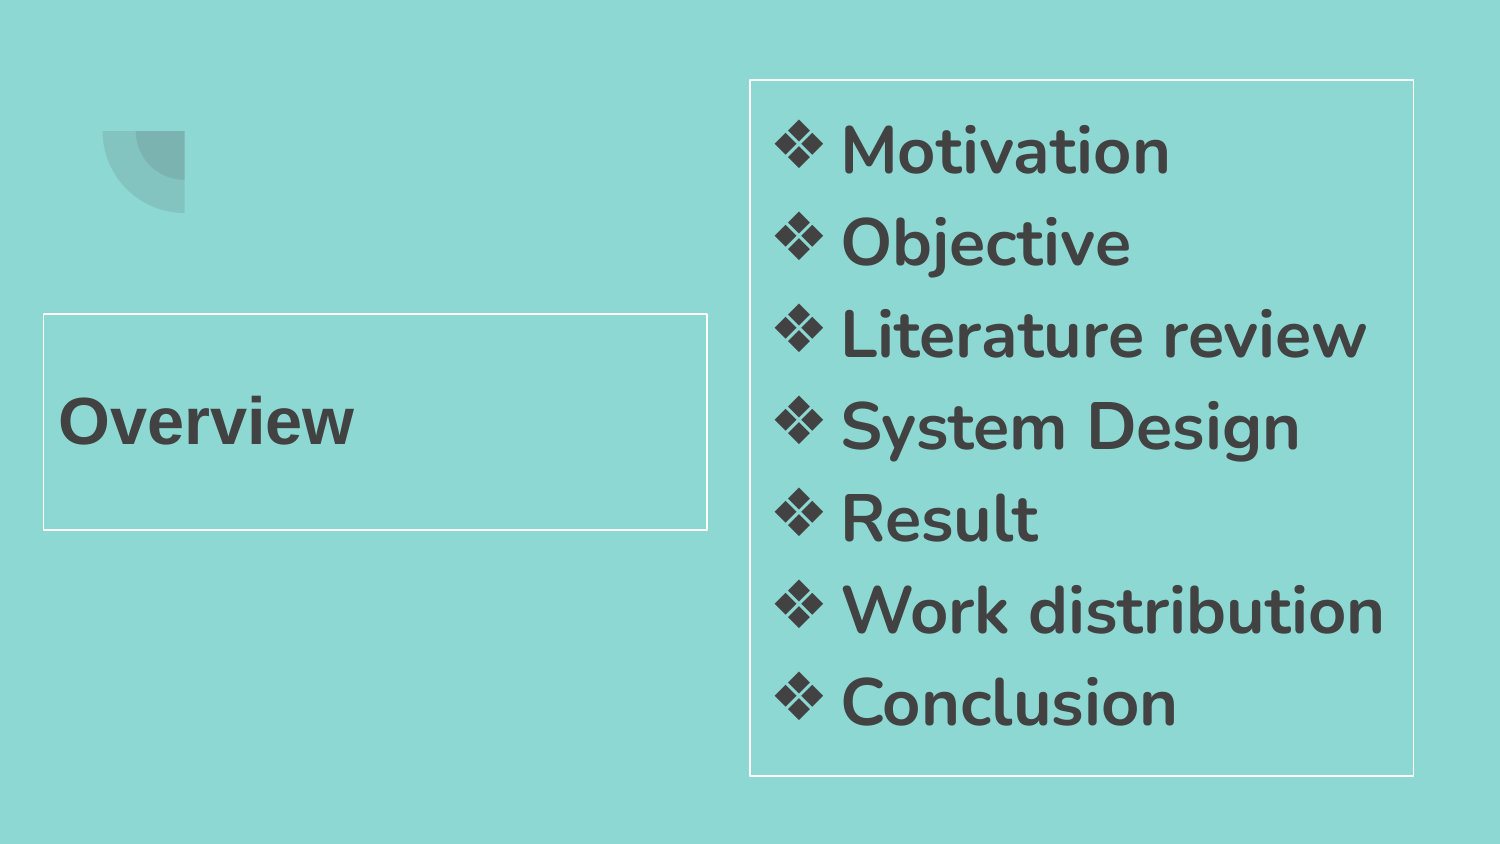

Motivation
Objective
Literature review
System Design
Result
Work distribution
Conclusion
# Overview